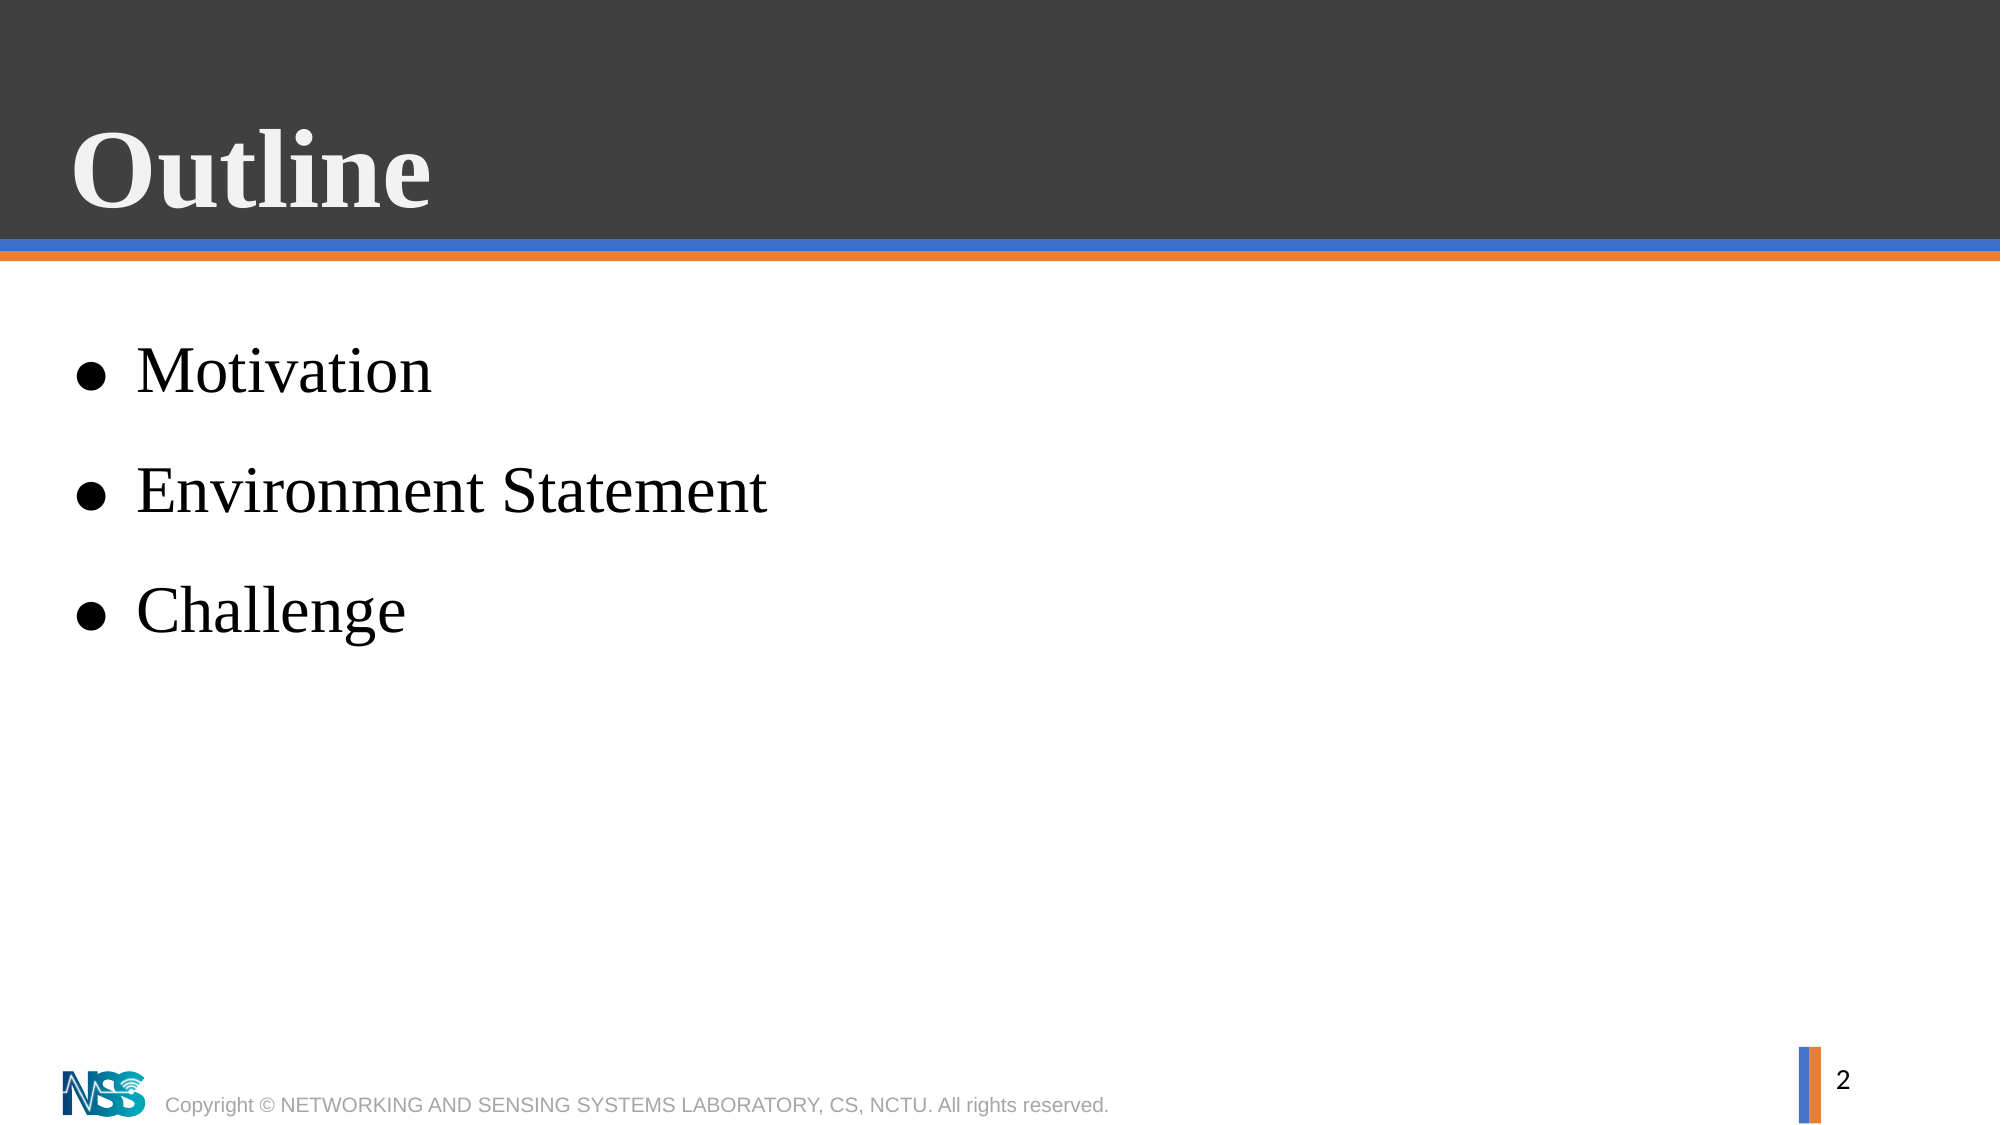

# Outline
Motivation
Environment Statement
Challenge
2